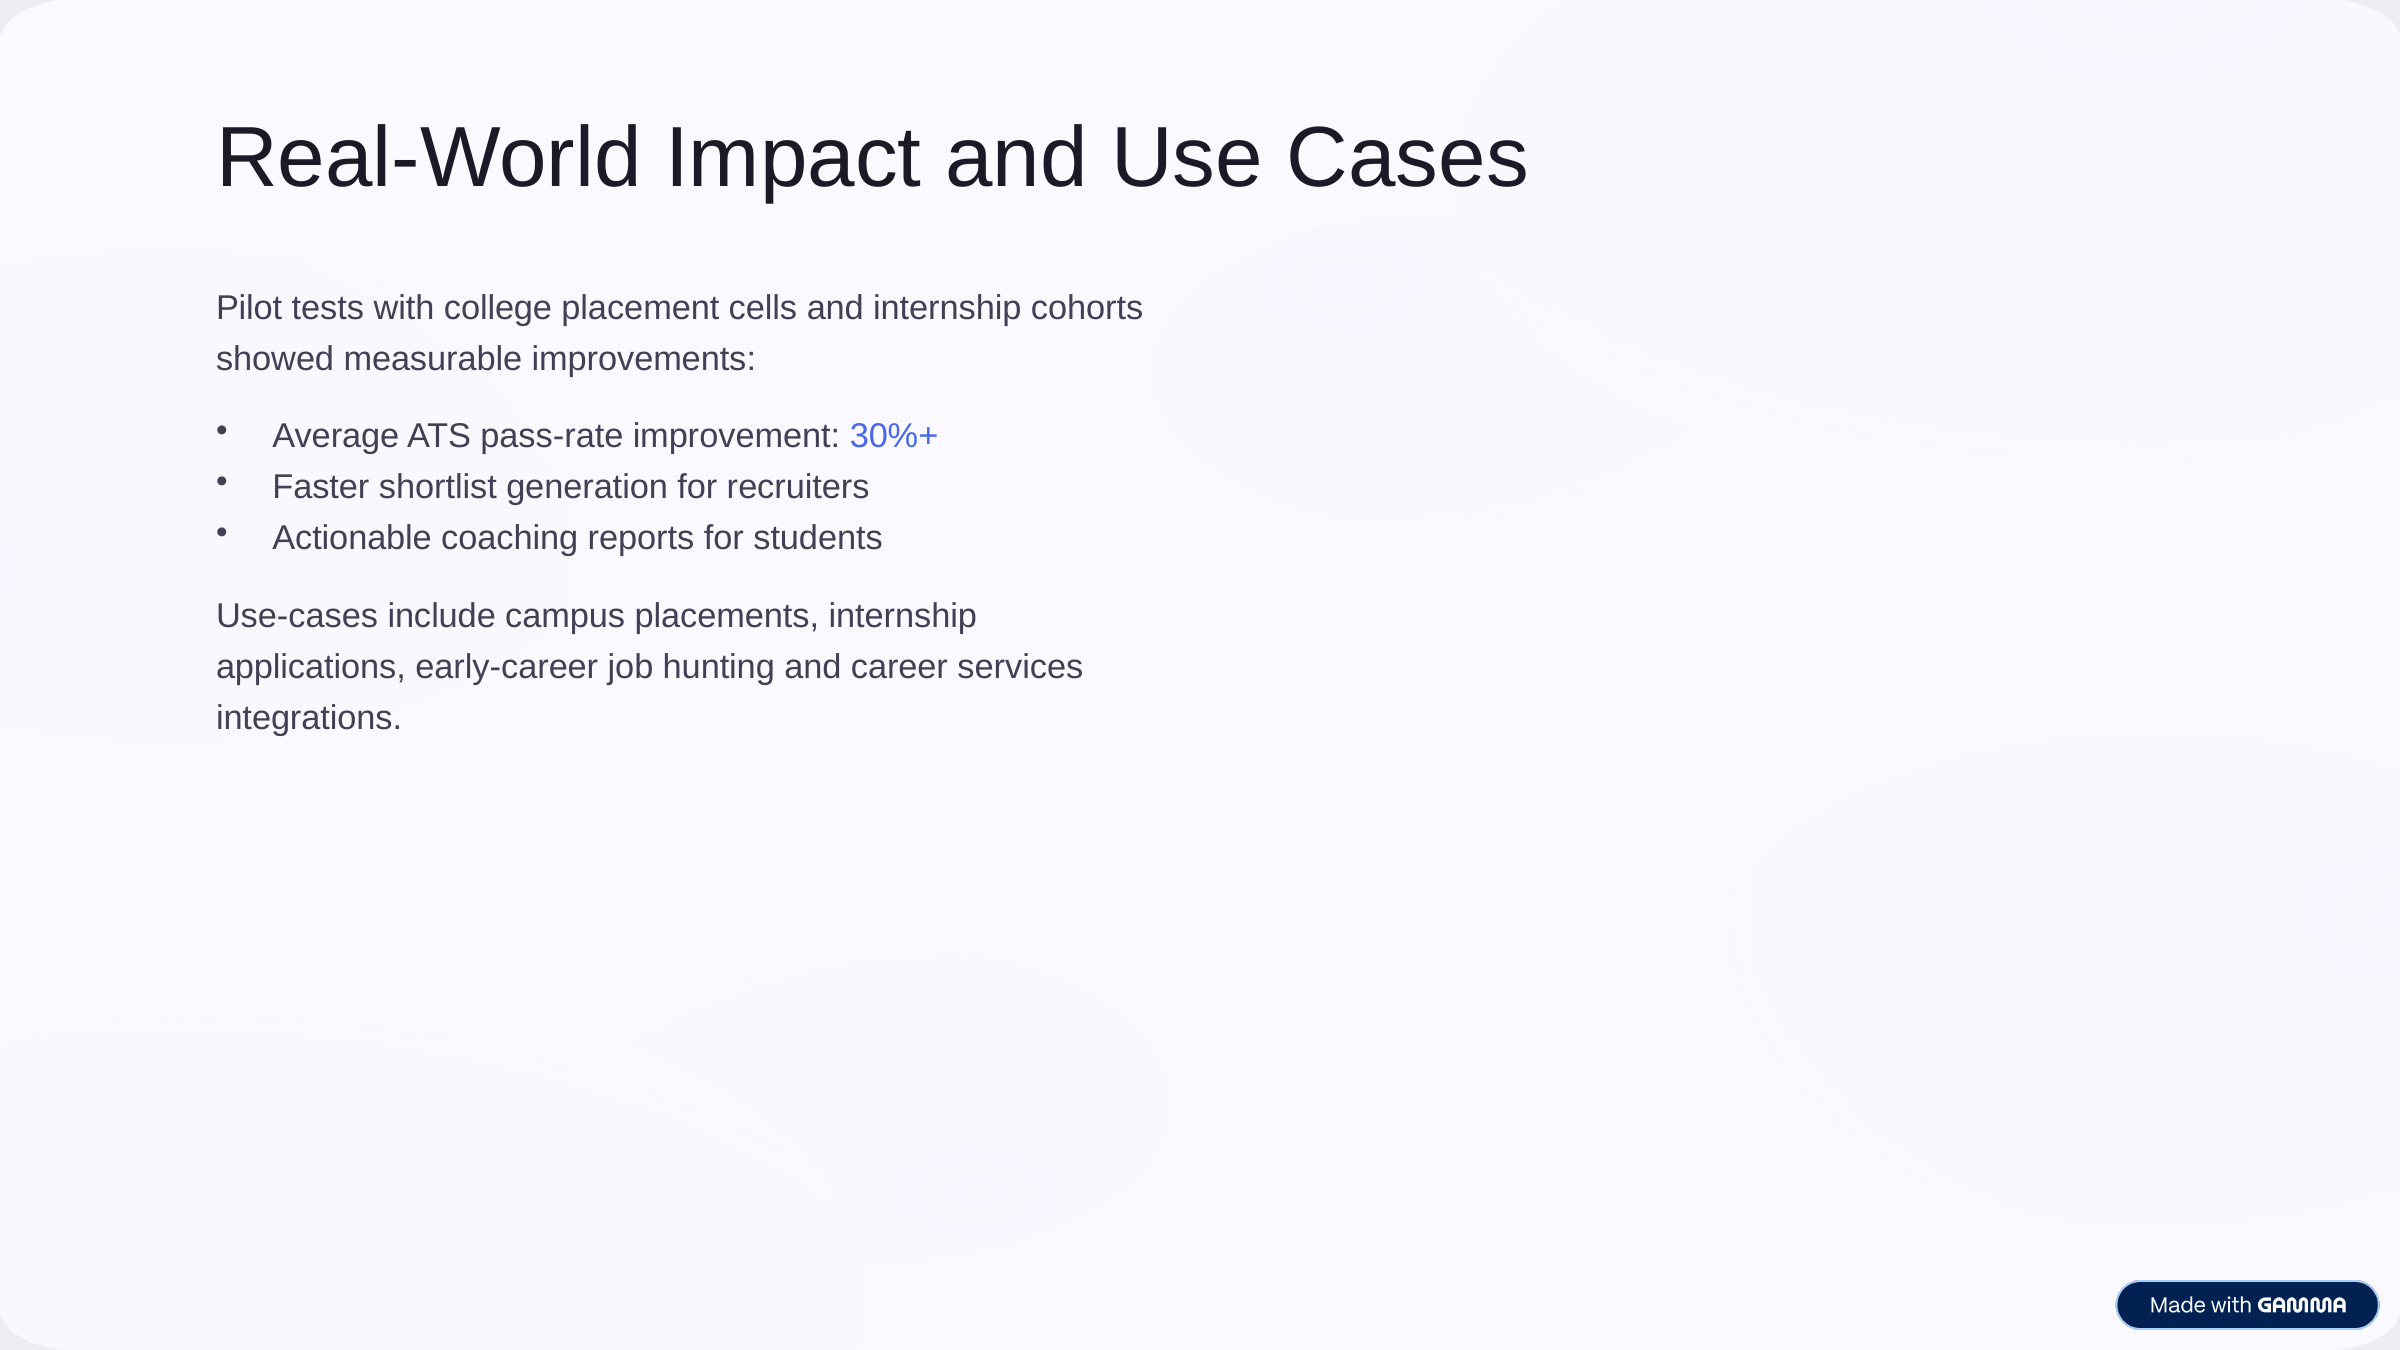

Real-World Impact and Use Cases
Pilot tests with college placement cells and internship cohorts showed measurable improvements:
Average ATS pass-rate improvement: 30%+
Faster shortlist generation for recruiters
Actionable coaching reports for students
Use-cases include campus placements, internship applications, early-career job hunting and career services integrations.